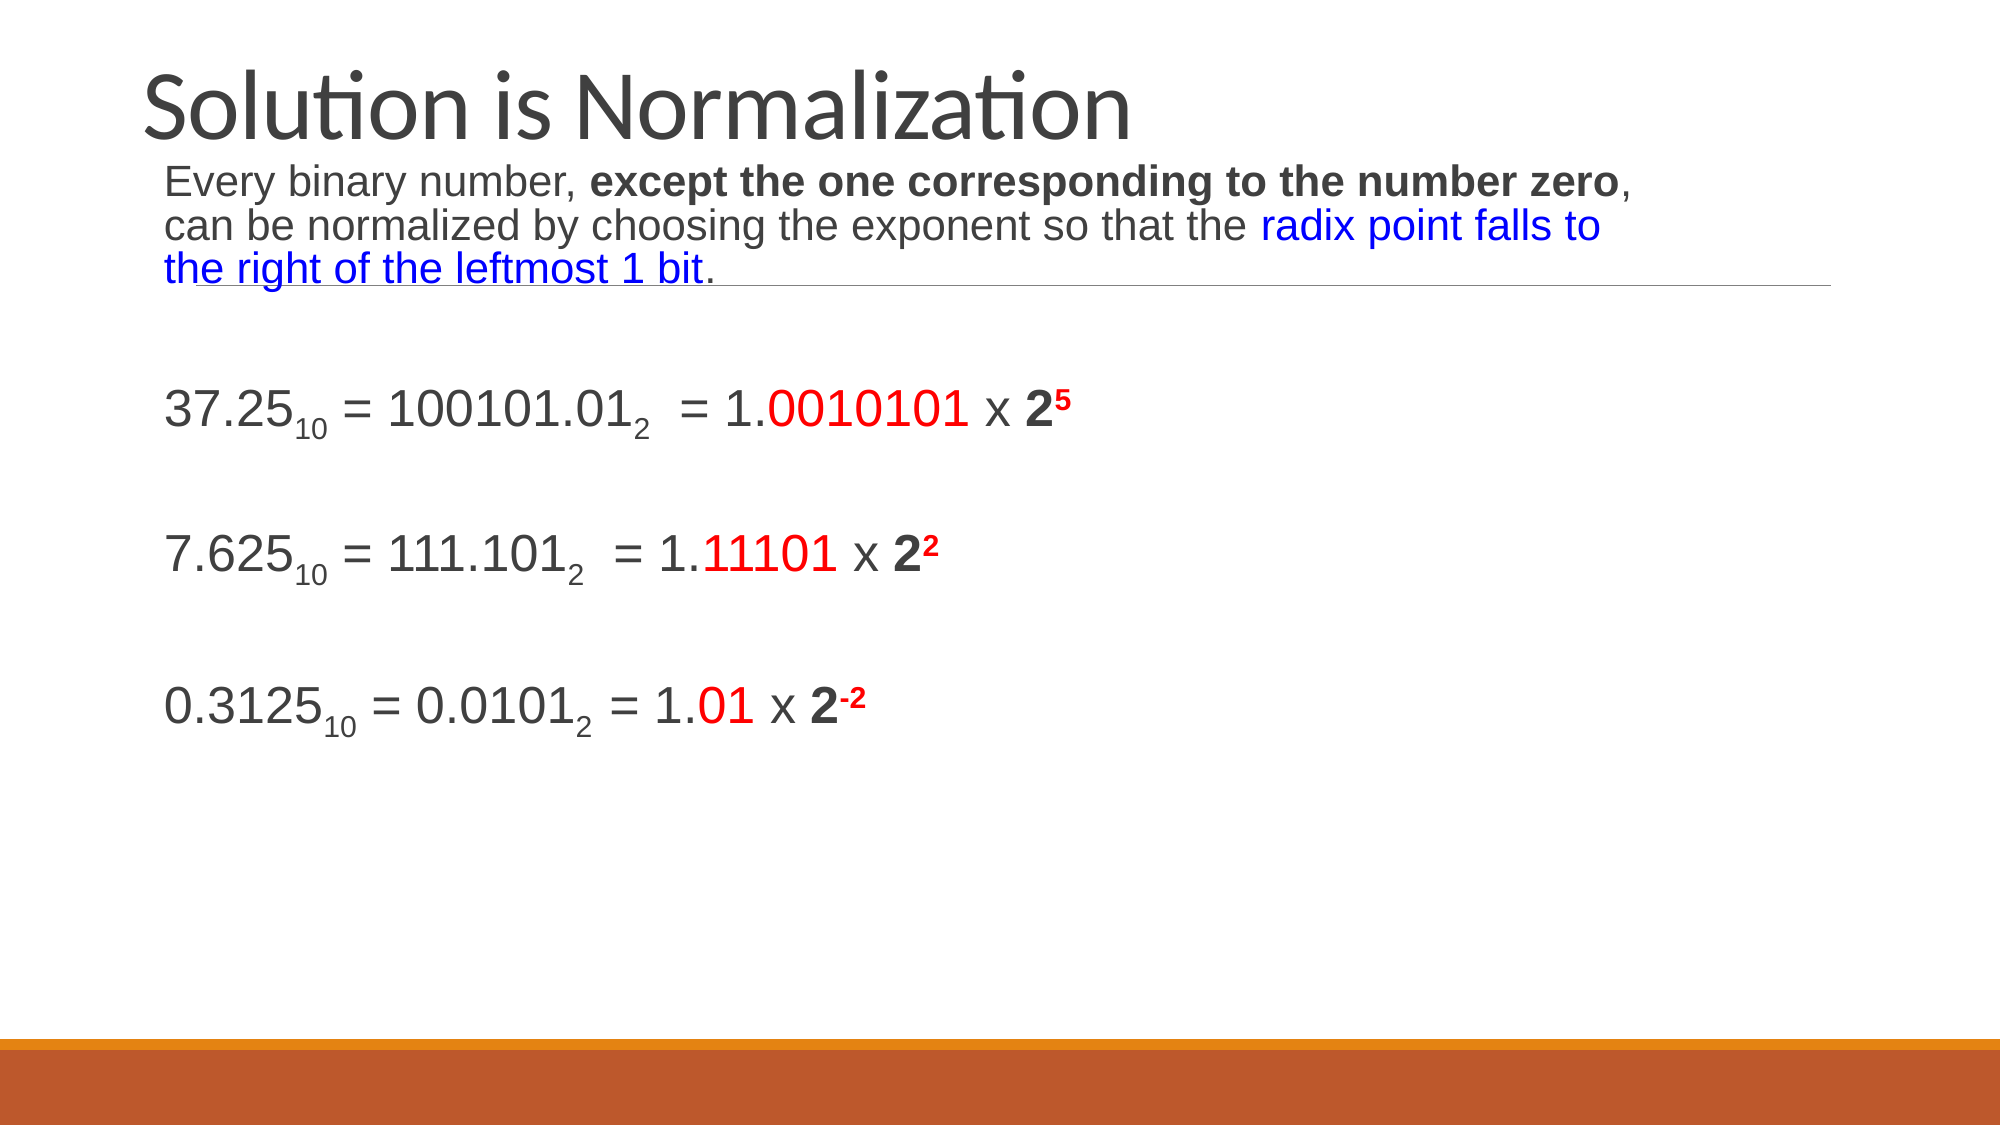

# Solution is Normalization
	Every binary number, except the one corresponding to the number zero, can be normalized by choosing the exponent so that the radix point falls to the right of the leftmost 1 bit.

 	37.2510 = 100101.012  = 1.0010101 x 25

	7.62510 = 111.1012  = 1.11101 x 22

	0.312510 = 0.01012  = 1.01 x 2-2